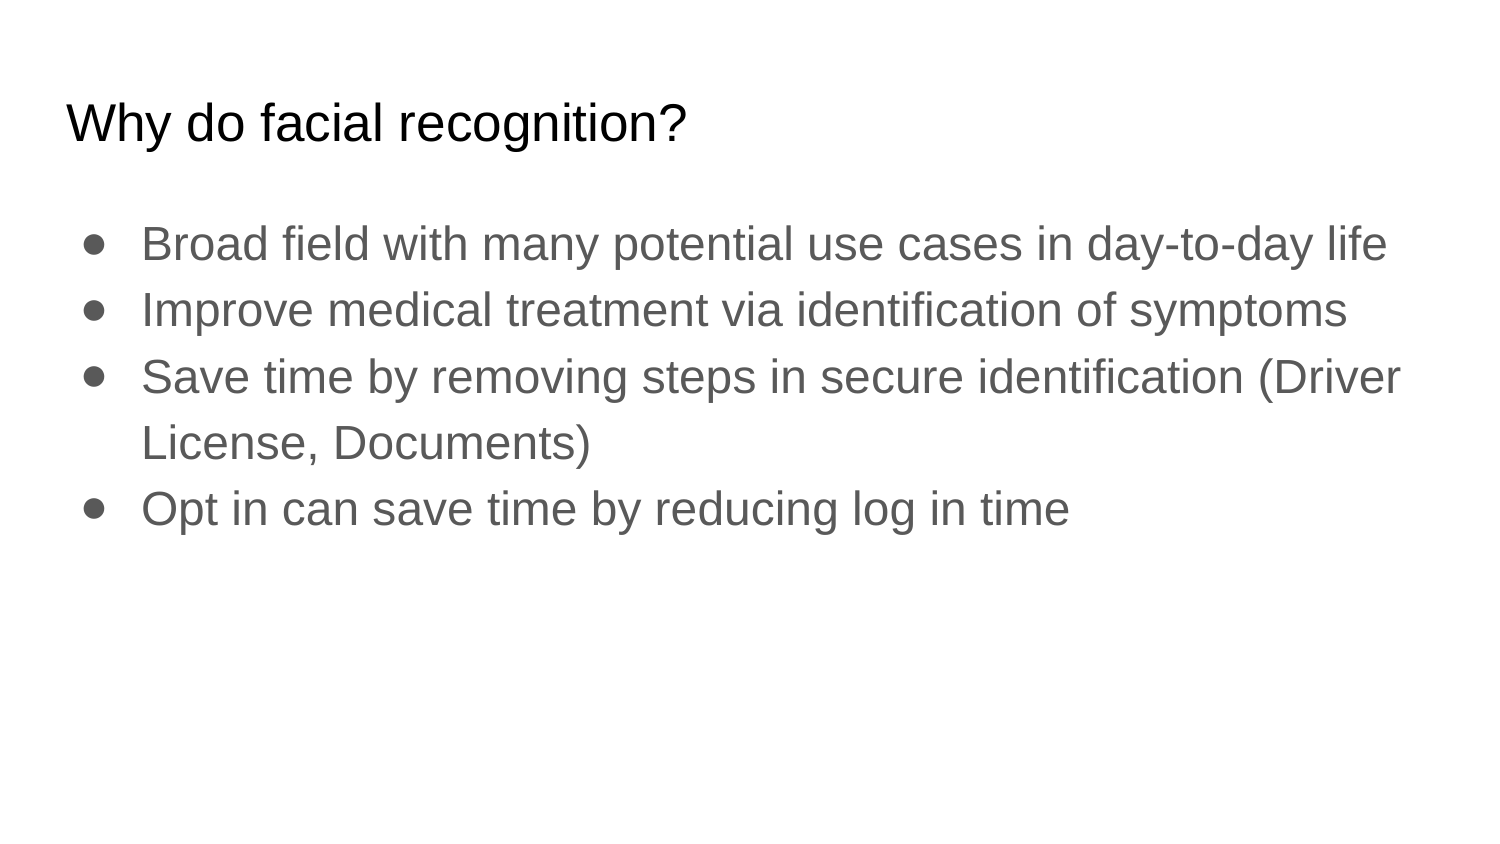

# Why do facial recognition?
Broad field with many potential use cases in day-to-day life
Improve medical treatment via identification of symptoms
Save time by removing steps in secure identification (Driver License, Documents)
Opt in can save time by reducing log in time